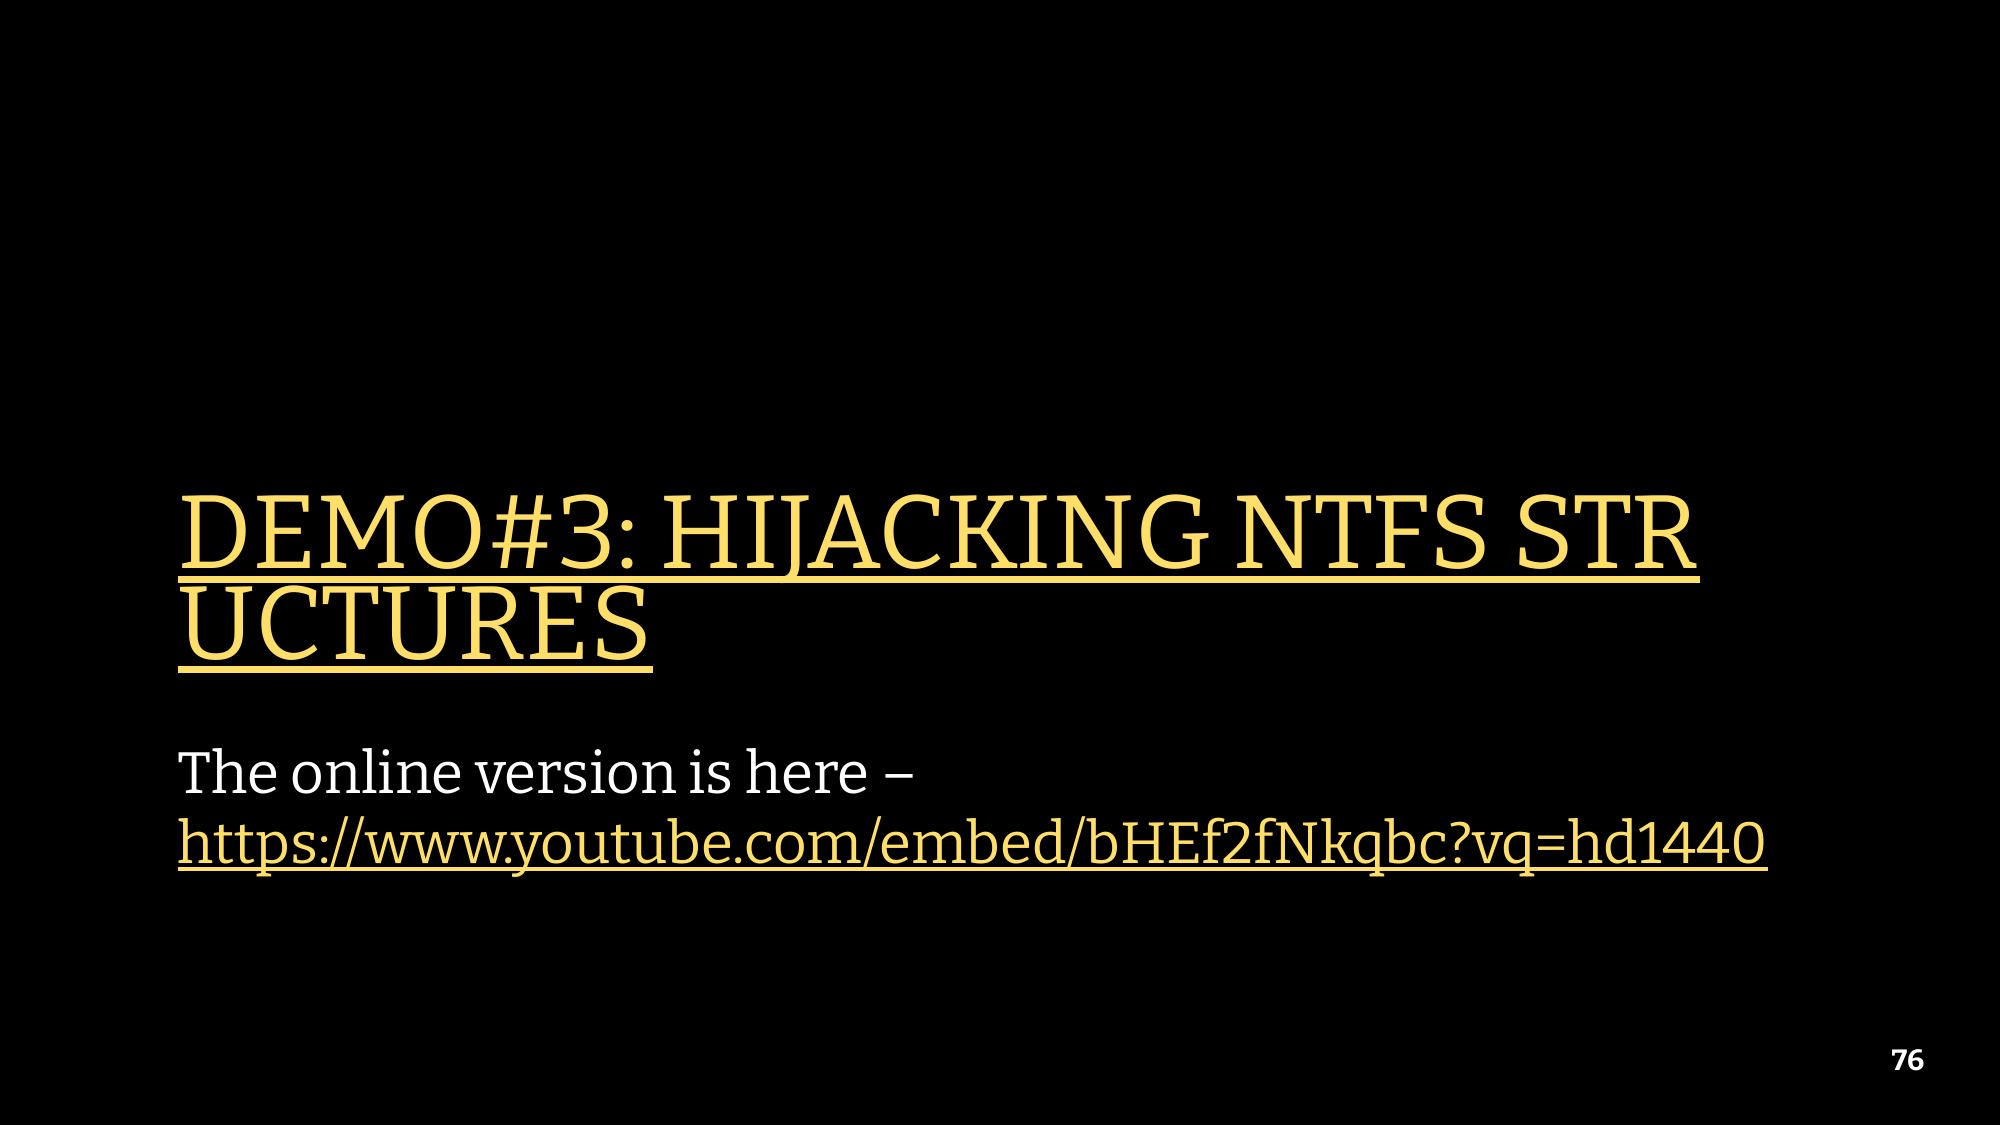

Demo#3: Hijacking NTFS structures
The online version is here – https://www.youtube.com/embed/bHEf2fNkqbc?vq=hd1440
76